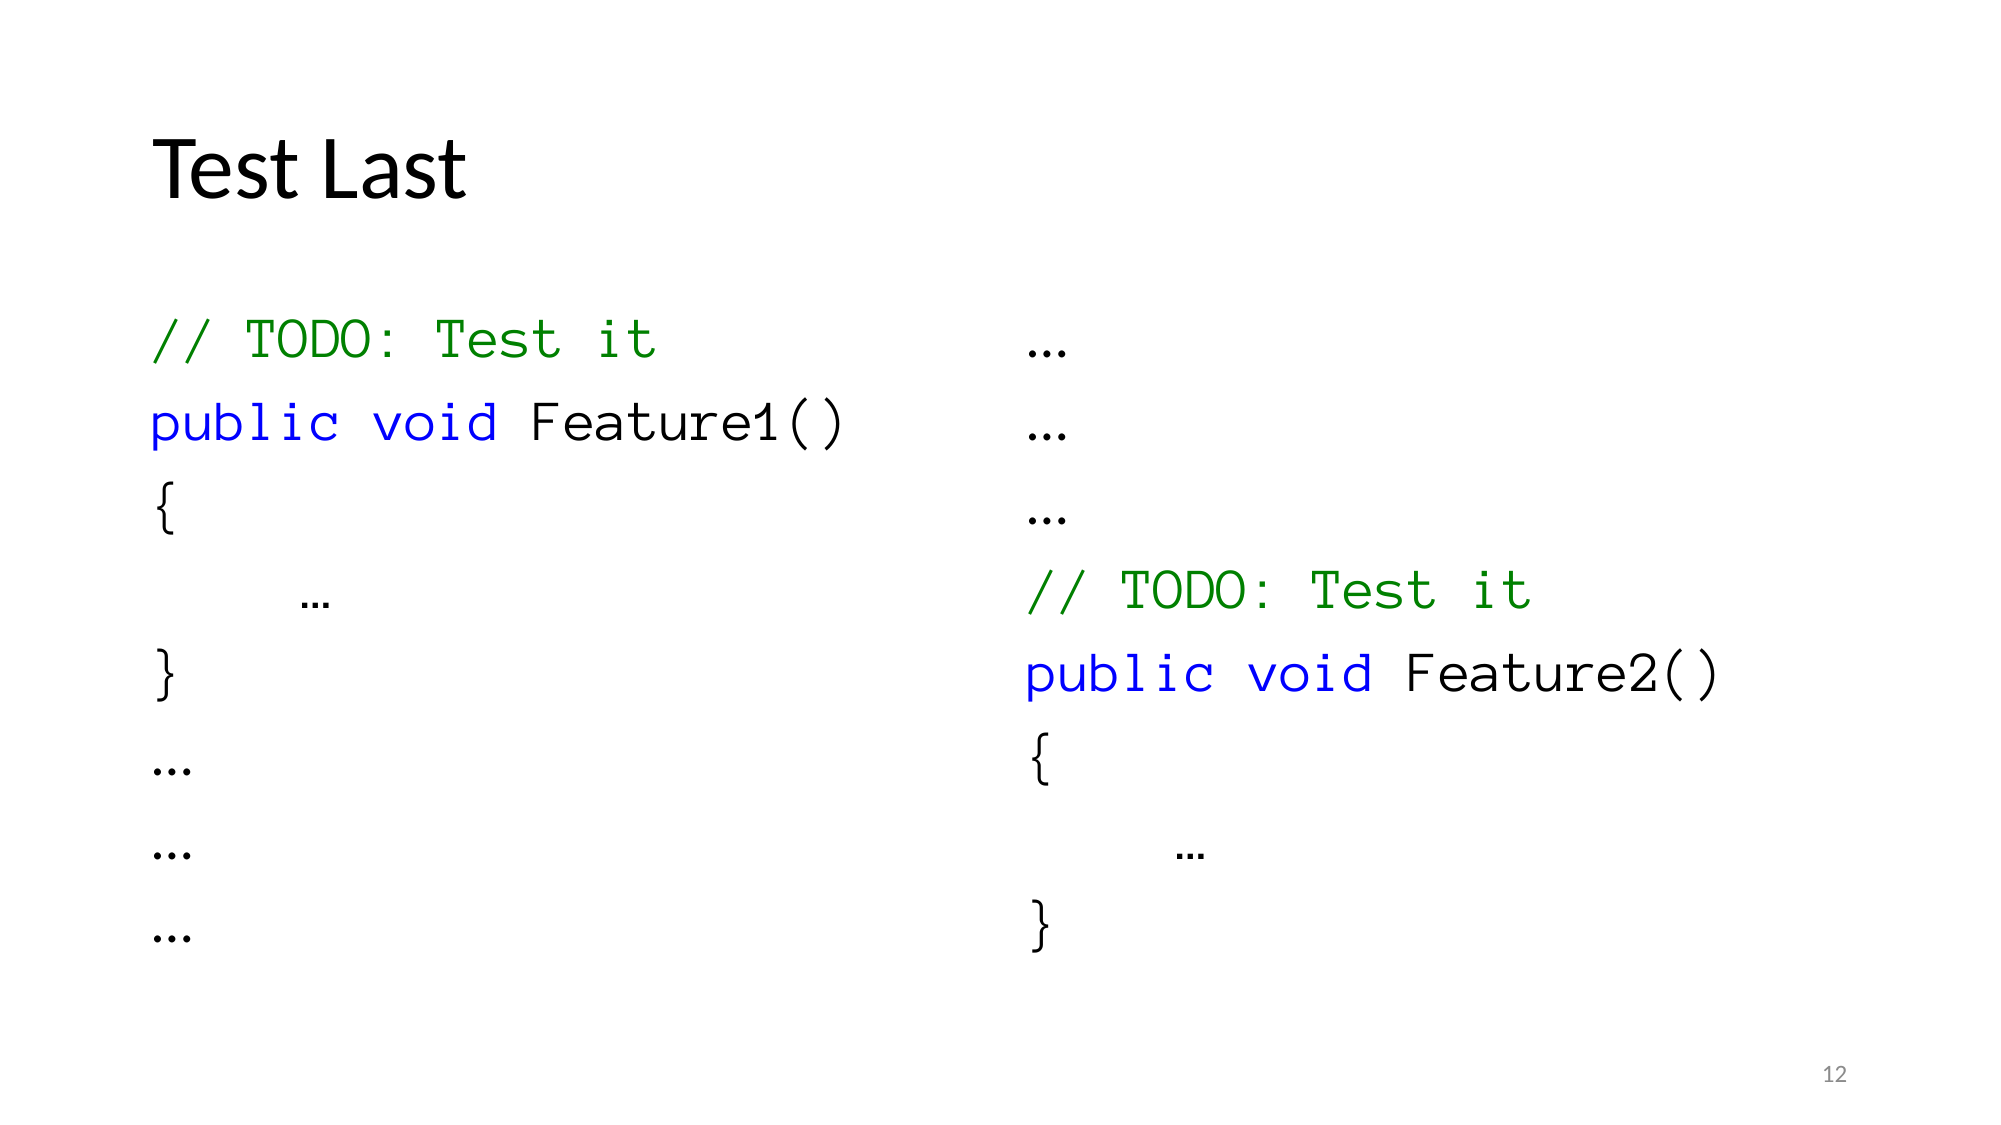

# Test Last
// TODO: Test it
public void Feature1()
{
	…
}
…
…
…
…
…
…
// TODO: Test it
public void Feature2()
{
	…
}

12